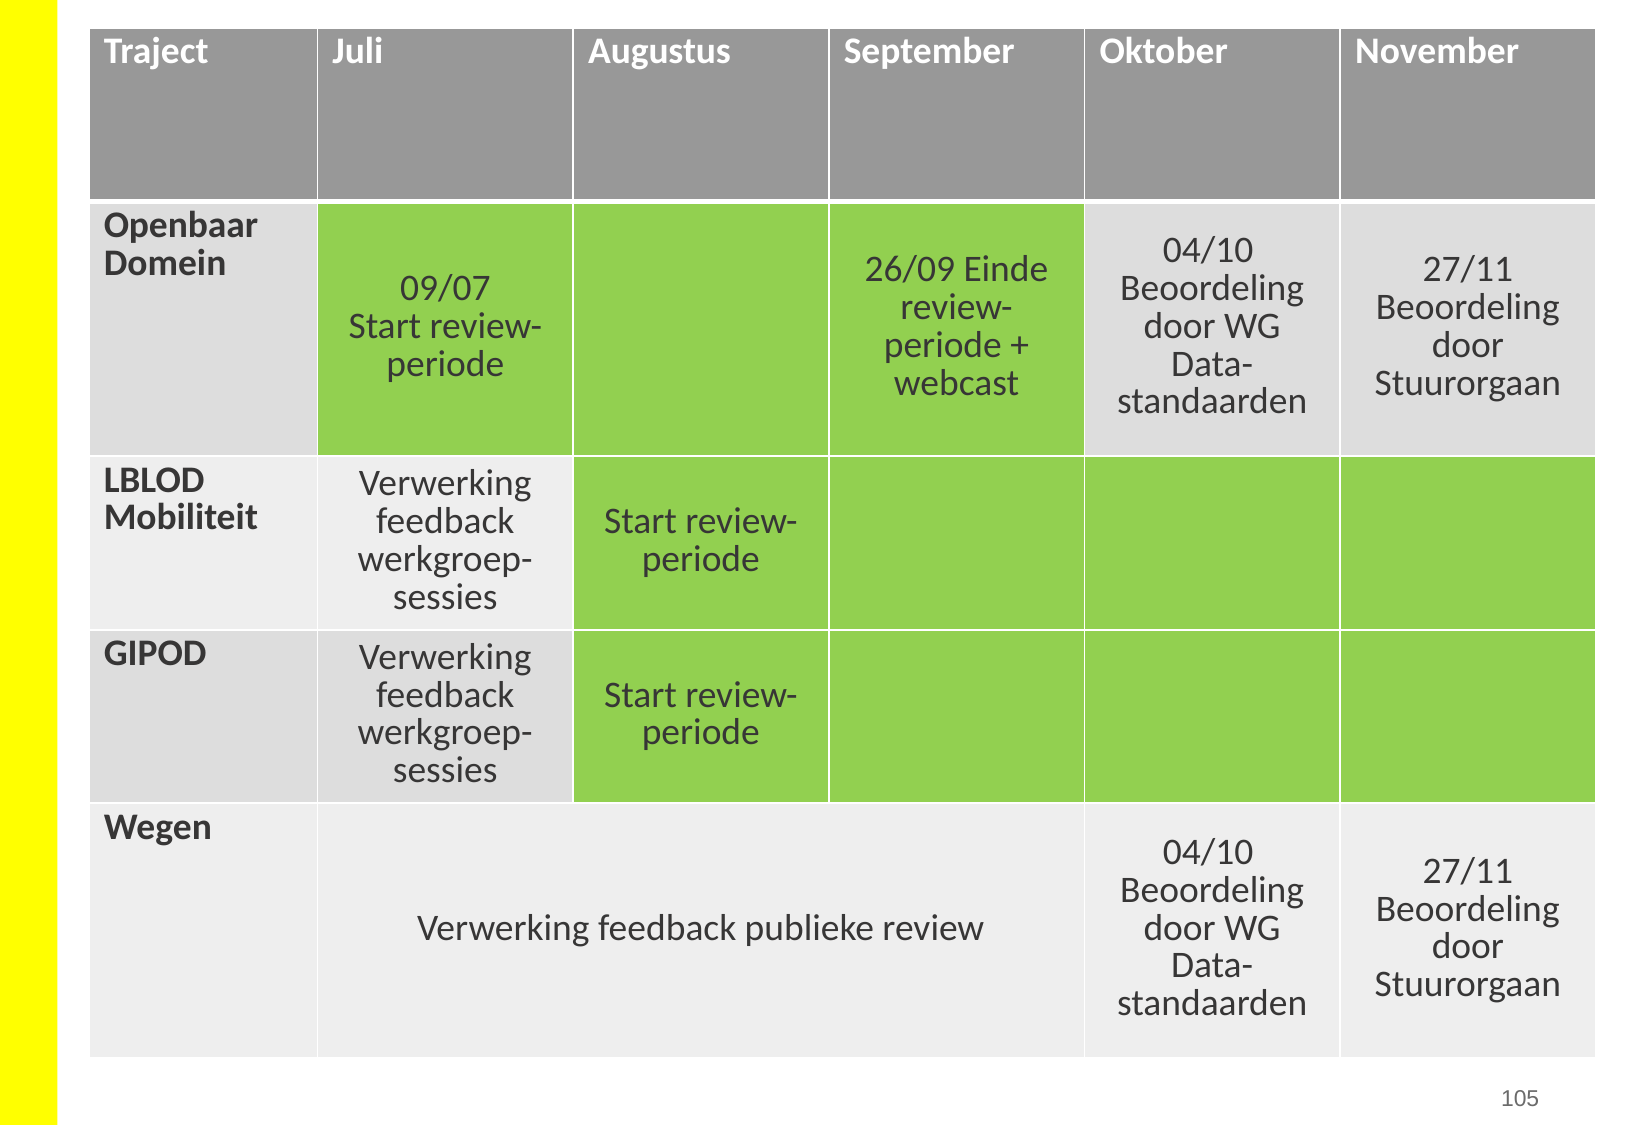

| Traject | Juli | Augustus | September | Oktober | November |
| --- | --- | --- | --- | --- | --- |
| Openbaar Domein | 09/07 Start review-periode |  | 26/09 Einde review-periode + webcast | 04/10 Beoordeling door WG Data-standaarden | 27/11 Beoordeling door Stuurorgaan |
| LBLOD Mobiliteit | Verwerking feedback werkgroep-sessies | Start review-periode |  |  |  |
| GIPOD | Verwerking feedback werkgroep-sessies | Start review-periode |  |  |  |
| Wegen | Verwerking feedback publieke review |  |  | 04/10 Beoordeling door WG Data-standaarden | 27/11 Beoordeling door Stuurorgaan |
105